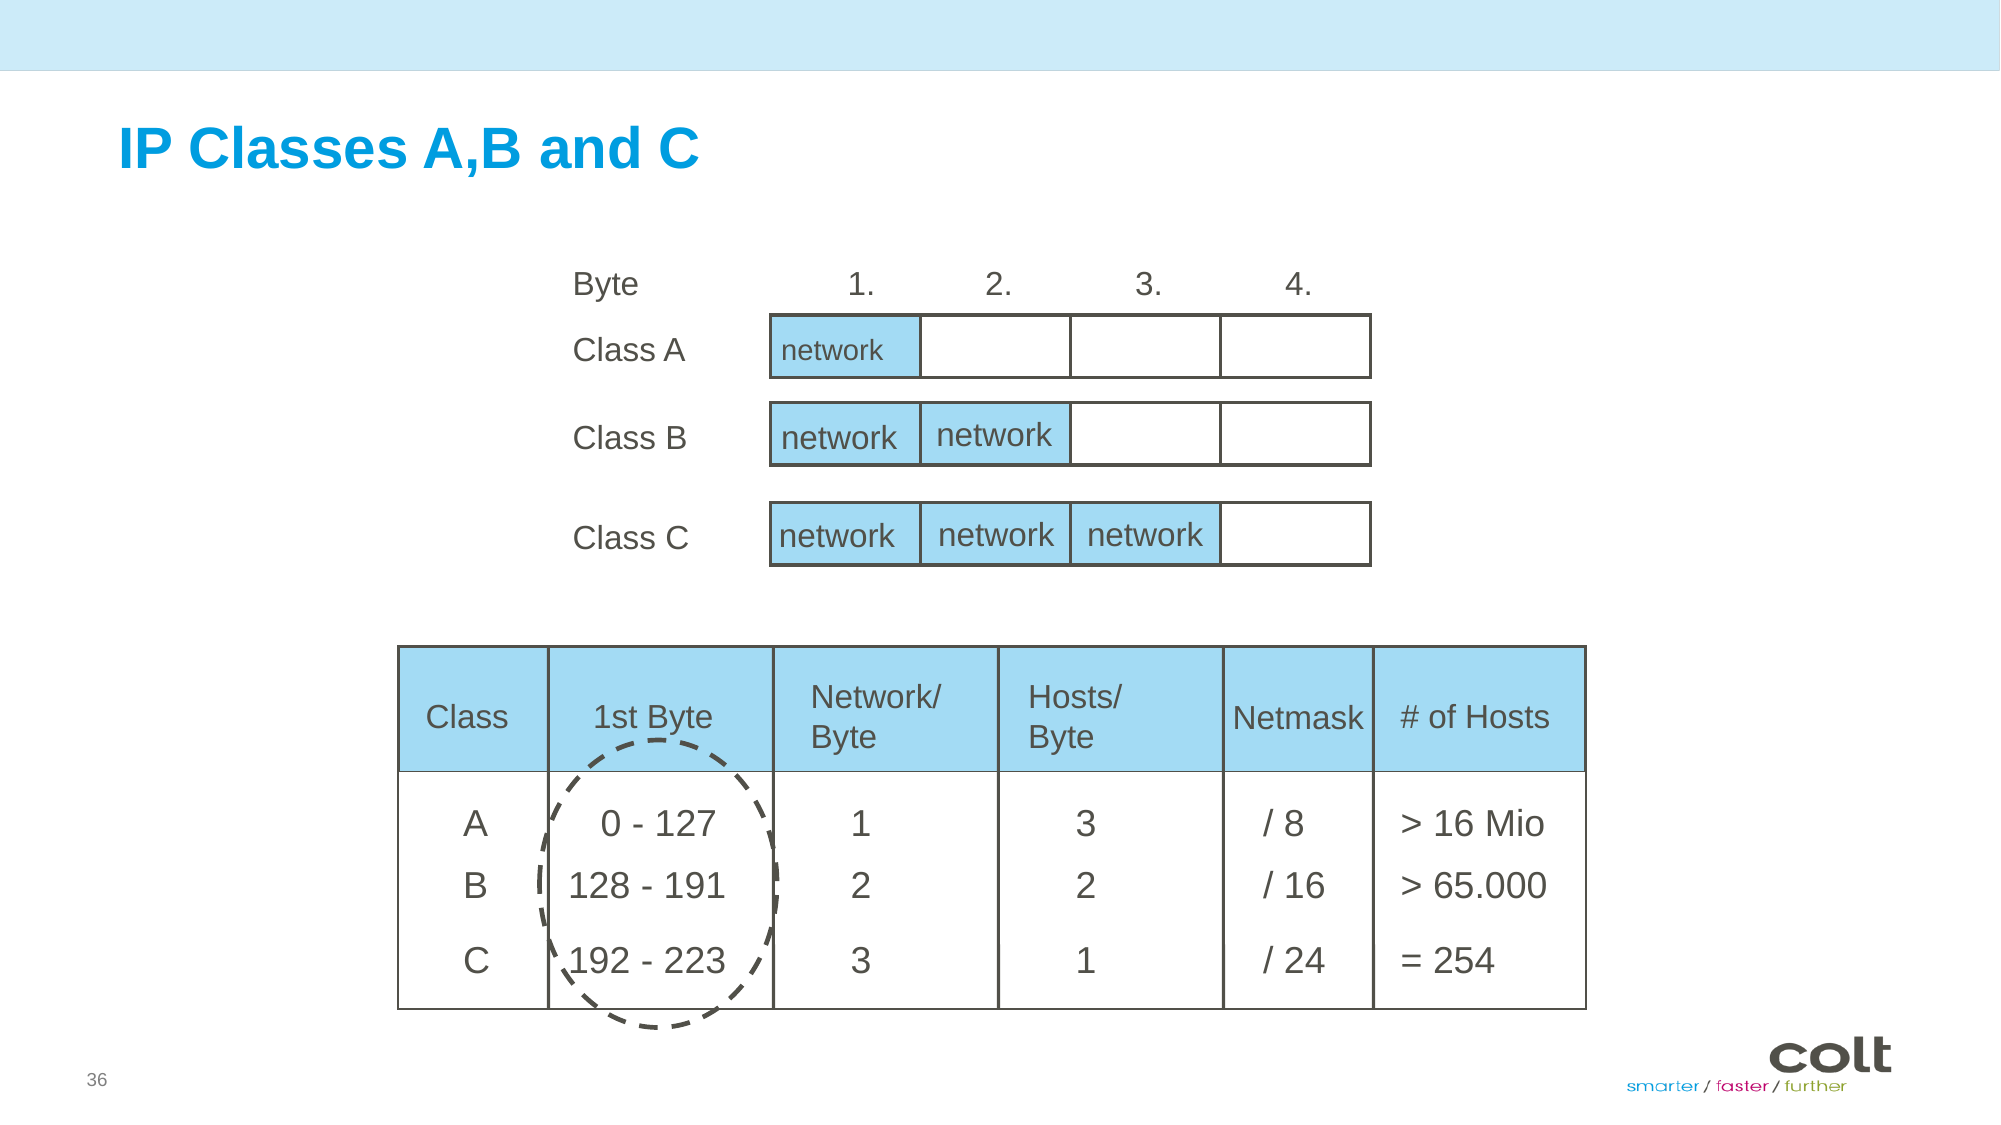

# IP Classes A,B and C
Byte
1.
2.
3.
4.
network
Class A

network
Class B

network
Class C

network
network
network

Class
1st Byte
Network/
Byte
Hosts/
Byte
# of Hosts
Netmask

A
0 - 127
1
3
/ 8
> 16 Mio
B
128 - 191
2
2
/ 16
> 65.000
C
192 - 223
3
1
/ 24
= 254